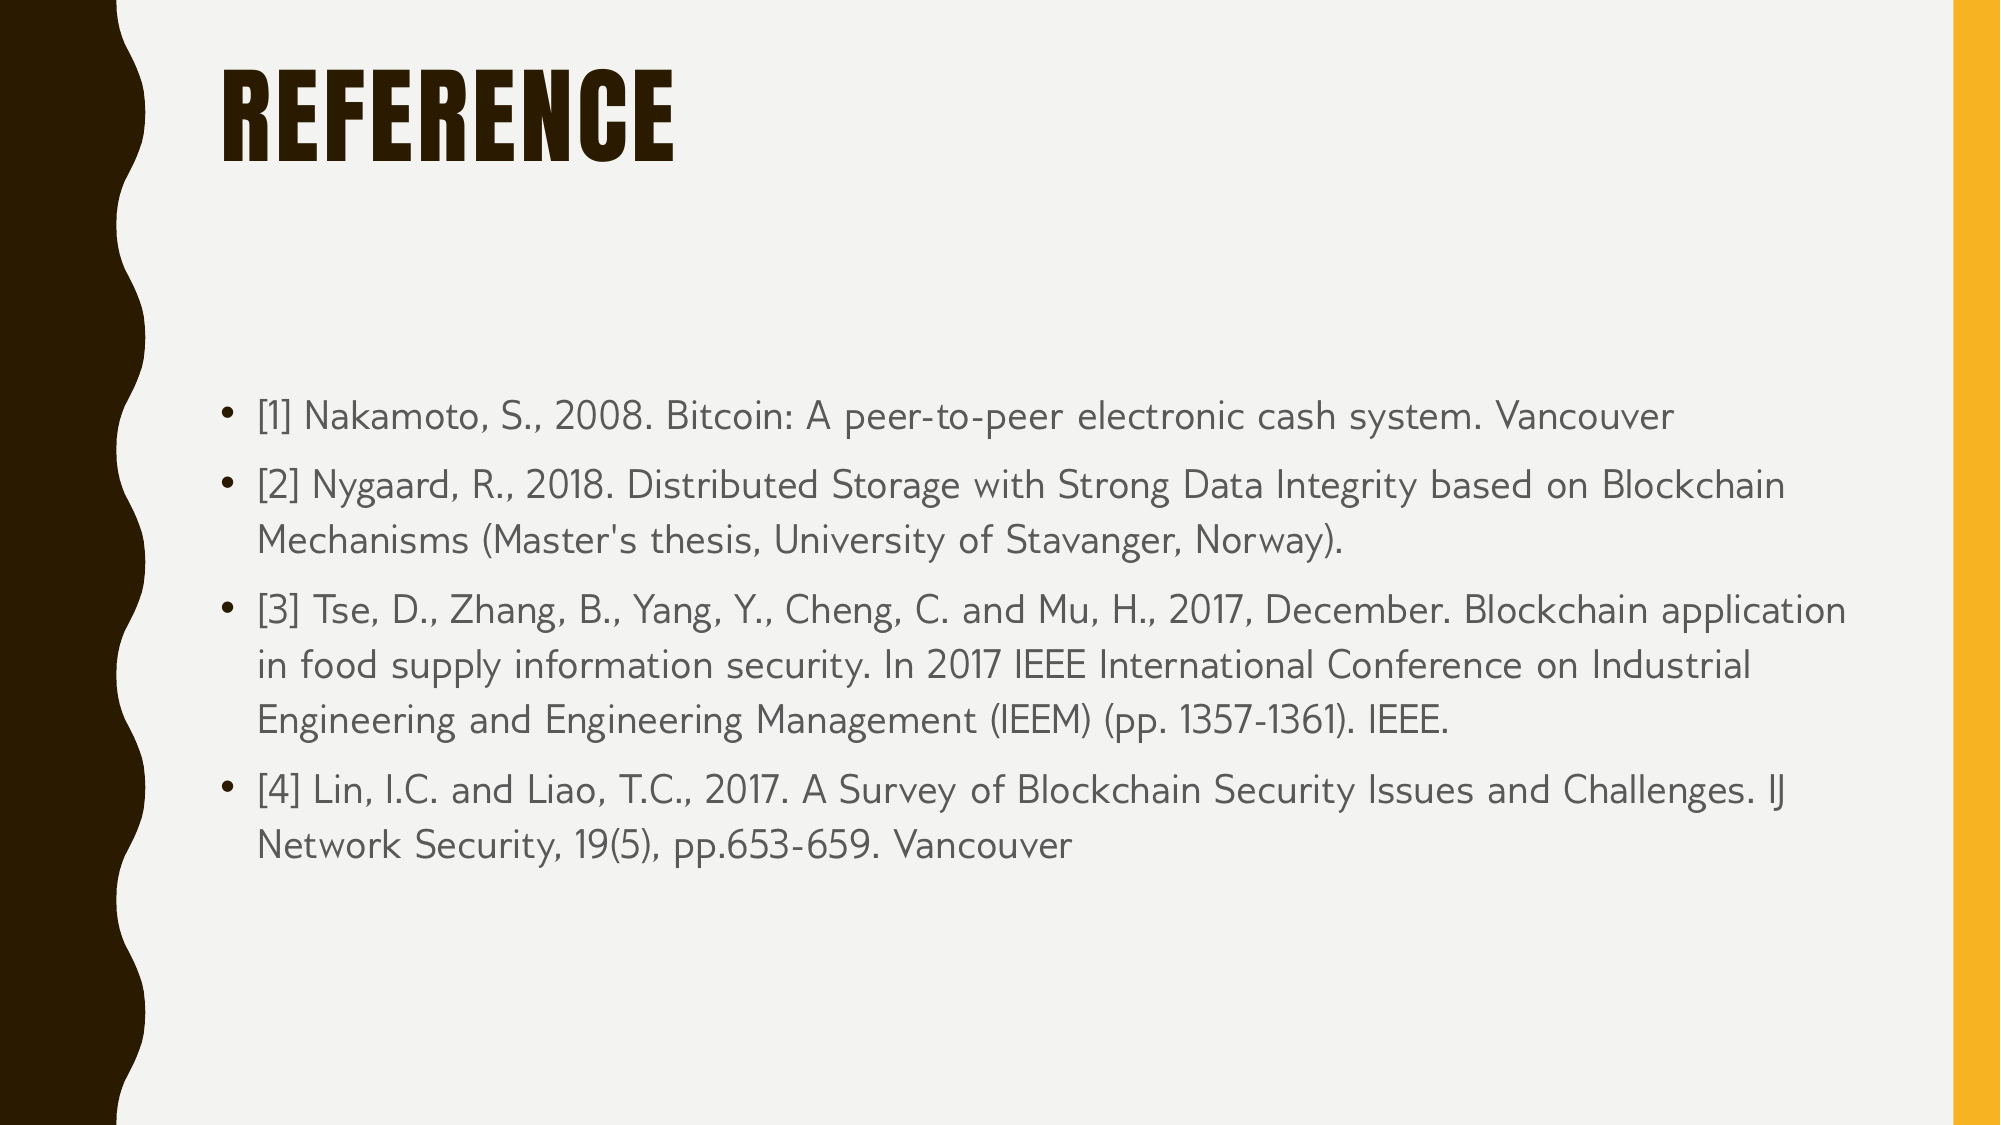

# Reference
[1] Nakamoto, S., 2008. Bitcoin: A peer-to-peer electronic cash system. Vancouver
[2] Nygaard, R., 2018. Distributed Storage with Strong Data Integrity based on Blockchain Mechanisms (Master's thesis, University of Stavanger, Norway).
[3] Tse, D., Zhang, B., Yang, Y., Cheng, C. and Mu, H., 2017, December. Blockchain application in food supply information security. In 2017 IEEE International Conference on Industrial Engineering and Engineering Management (IEEM) (pp. 1357-1361). IEEE.
[4] Lin, I.C. and Liao, T.C., 2017. A Survey of Blockchain Security Issues and Challenges. IJ Network Security, 19(5), pp.653-659. Vancouver